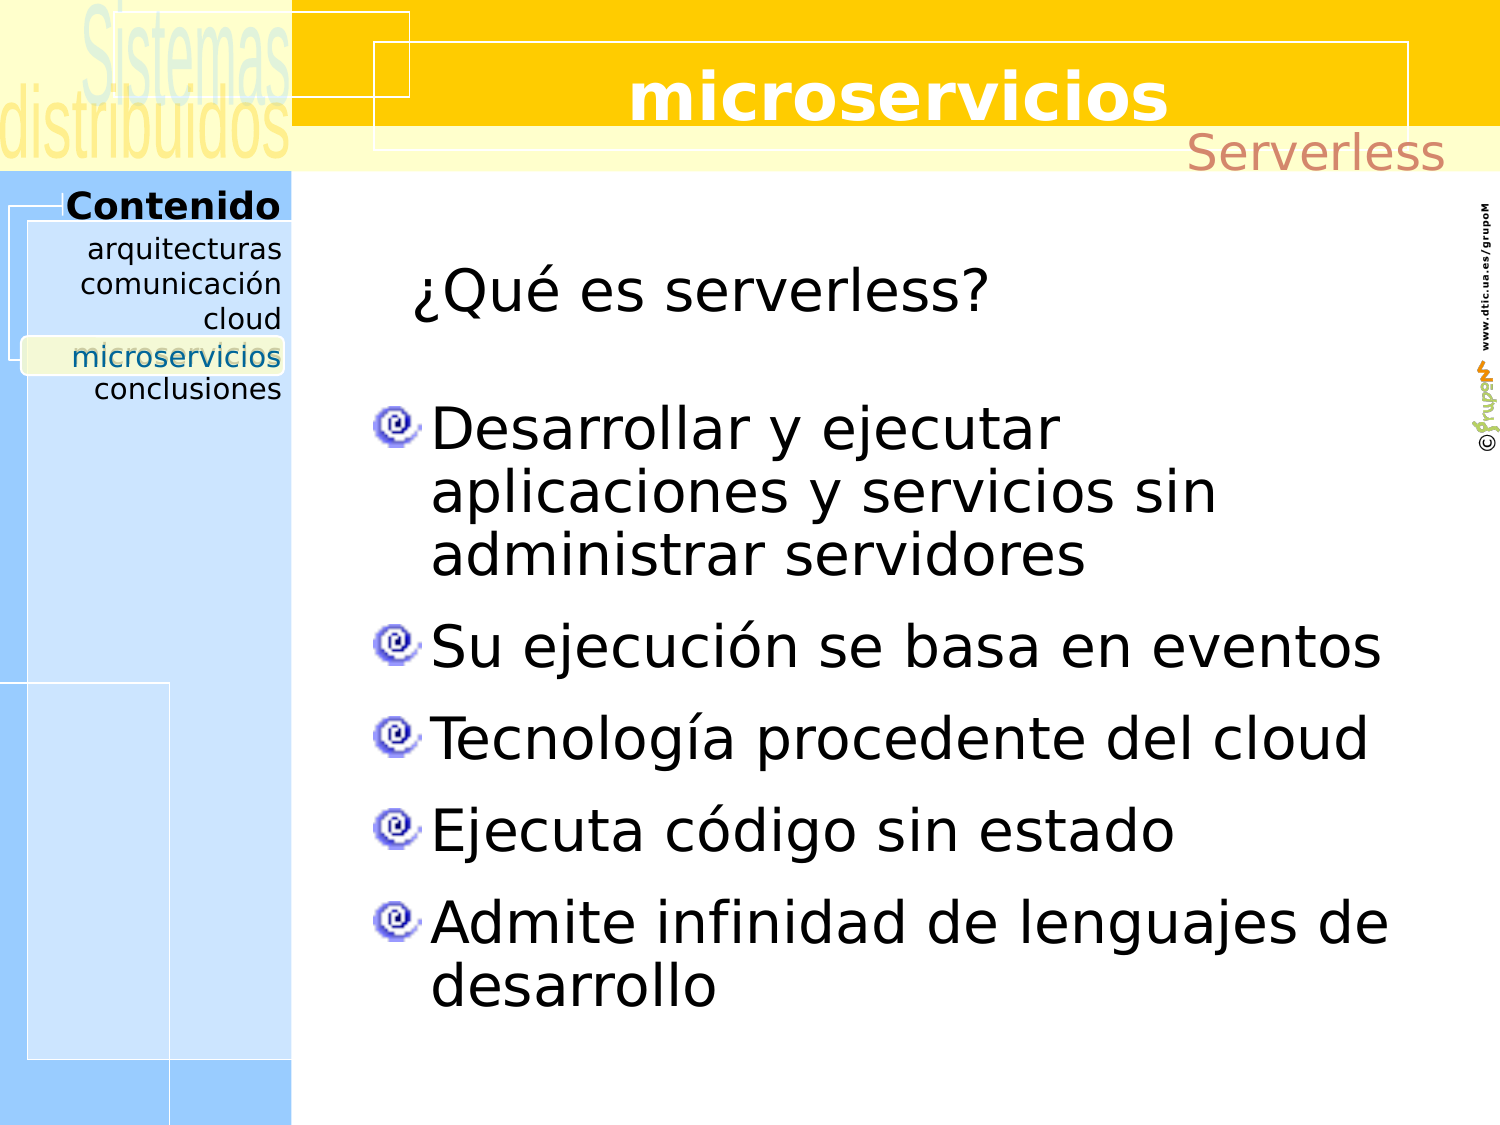

# microservicios
Serverless

¿Qué es serverless?
microservicios

Desarrollar y ejecutar aplicaciones y servicios sin administrar servidores
Su ejecución se basa en eventos
Tecnología procedente del cloud
Ejecuta código sin estado
Admite infinidad de lenguajes de desarrollo